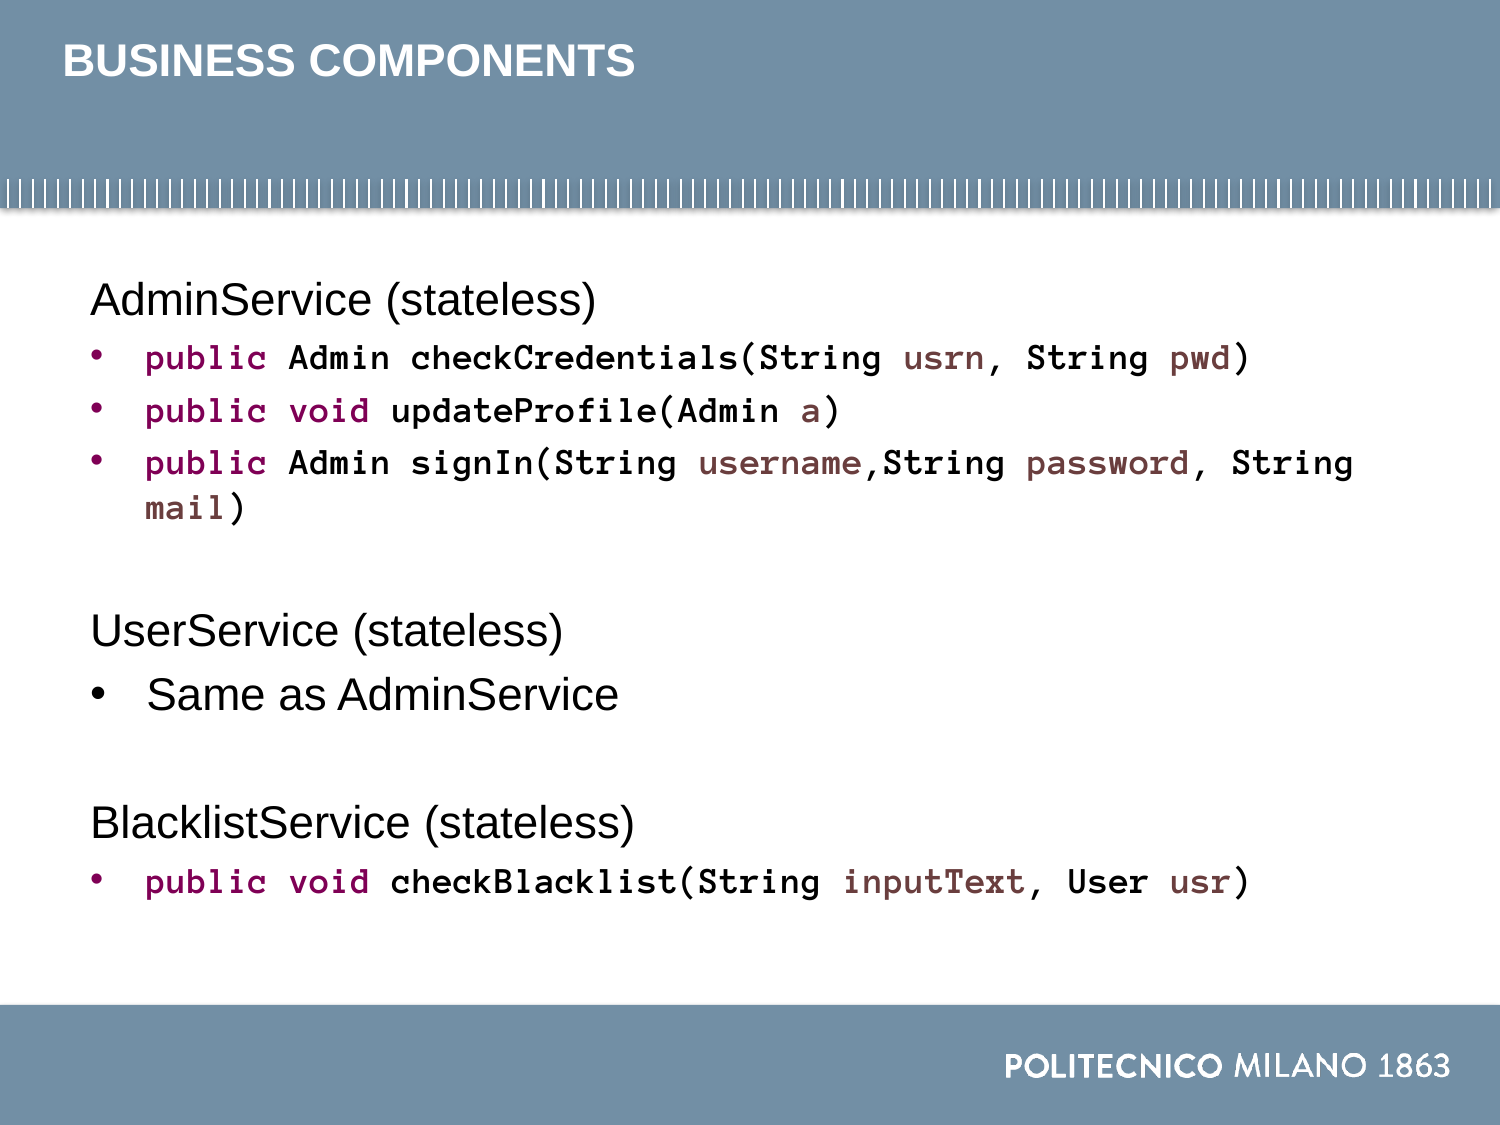

# BUSINESS COMPONENTS
AdminService (stateless)
public Admin checkCredentials(String usrn, String pwd)
public void updateProfile(Admin a)
public Admin signIn(String username,String password, String mail)

UserService (stateless)
Same as AdminService

BlacklistService (stateless)
public void checkBlacklist(String inputText, User usr)